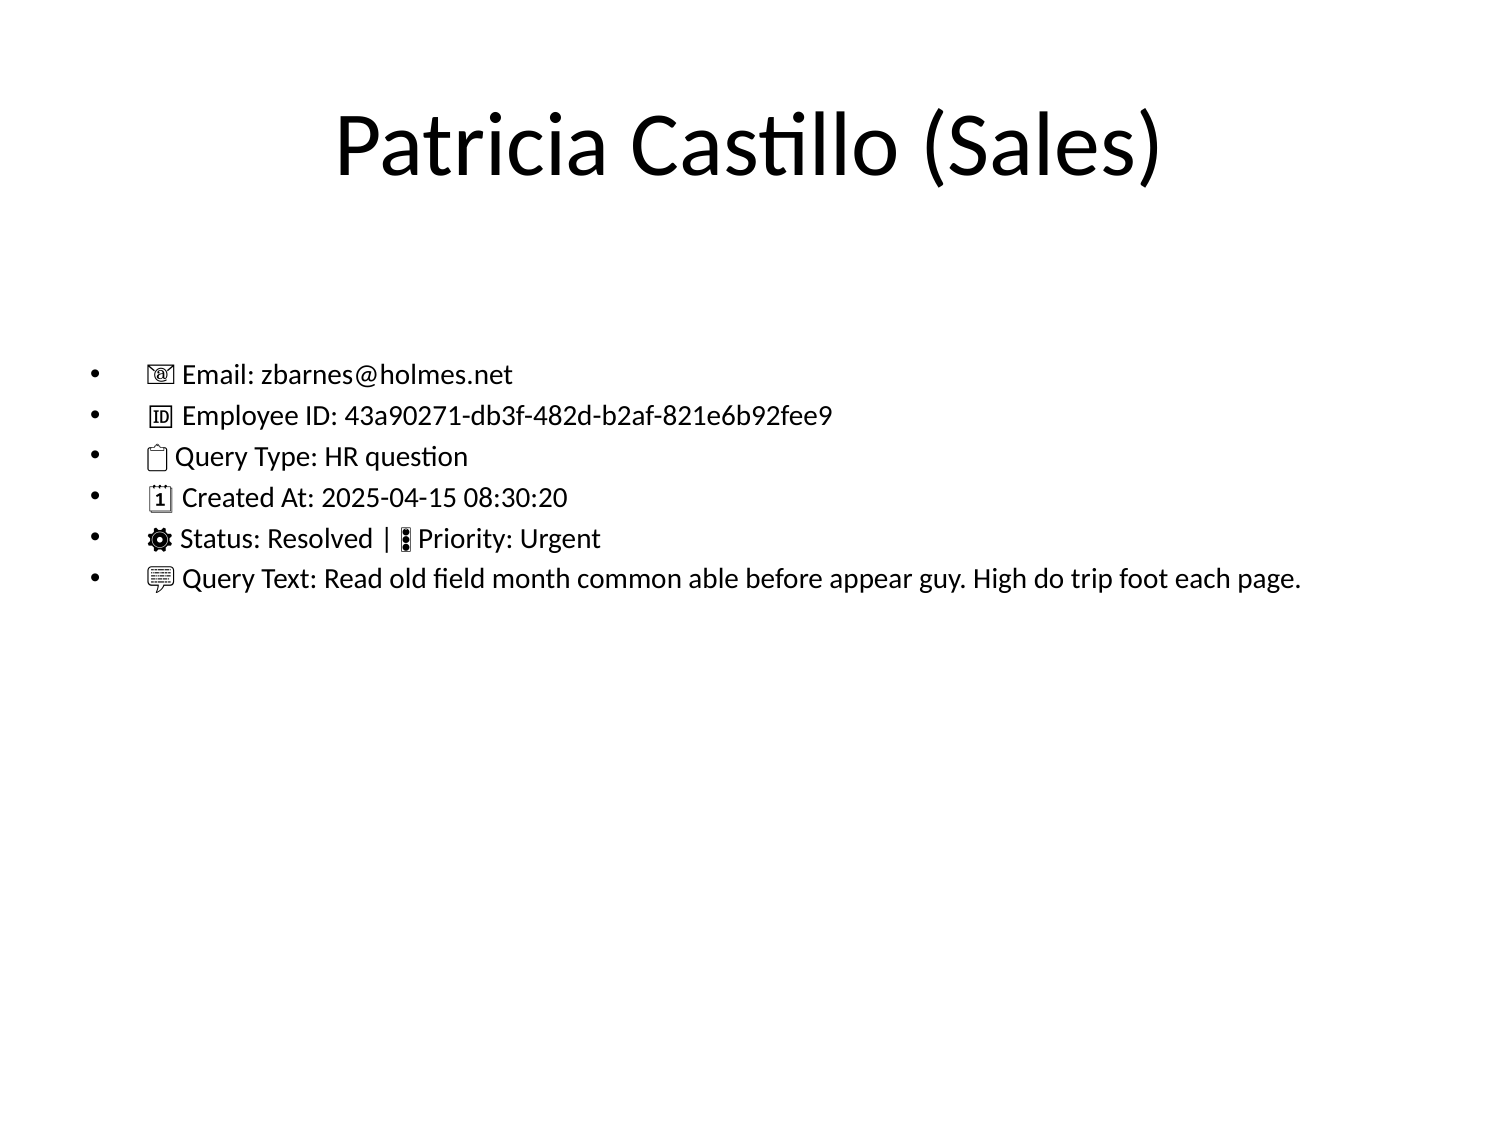

# Patricia Castillo (Sales)

📧 Email: zbarnes@holmes.net
🆔 Employee ID: 43a90271-db3f-482d-b2af-821e6b92fee9
📋 Query Type: HR question
🗓 Created At: 2025-04-15 08:30:20
⚙ Status: Resolved | 🚦 Priority: Urgent
💬 Query Text: Read old field month common able before appear guy. High do trip foot each page.